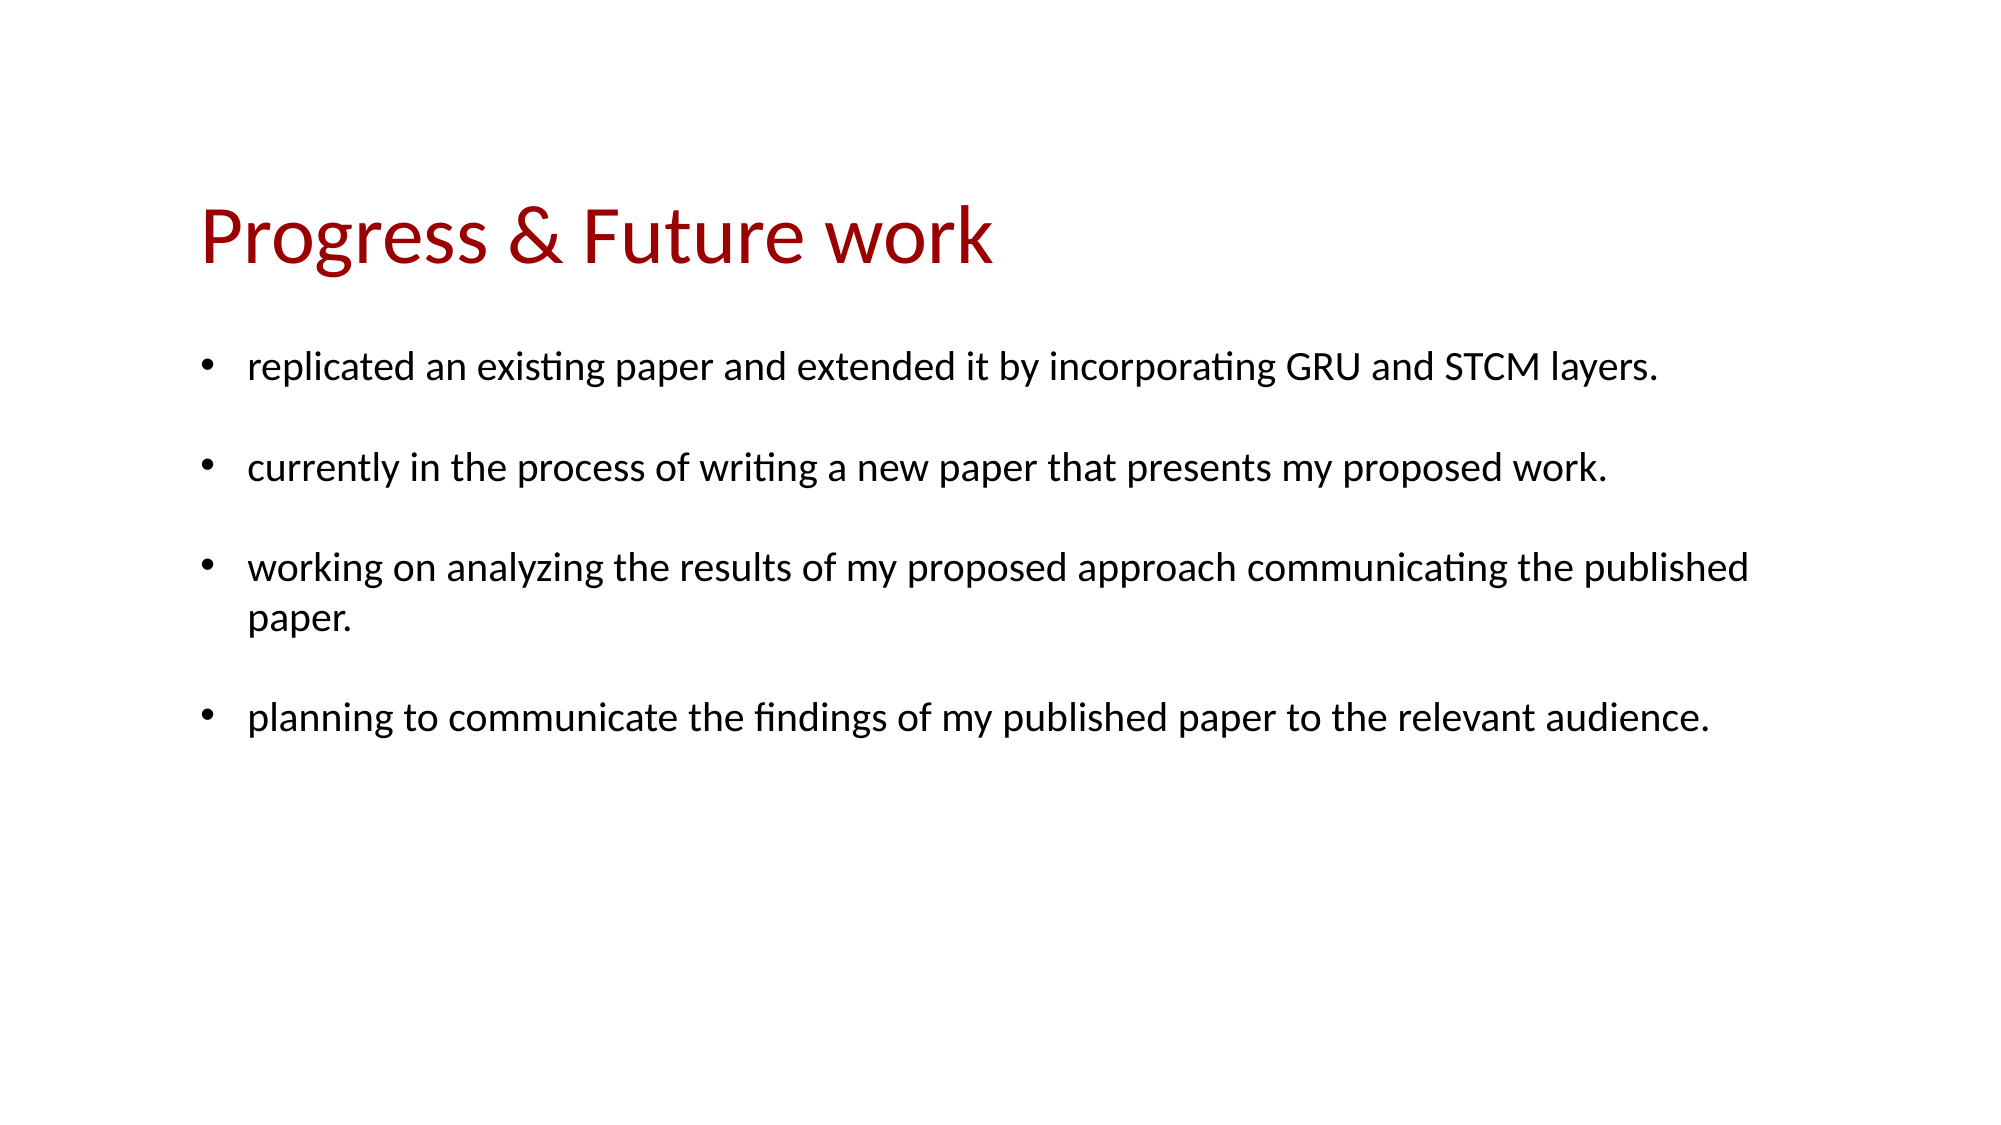

# Progress & Future work
replicated an existing paper and extended it by incorporating GRU and STCM layers.

currently in the process of writing a new paper that presents my proposed work.

working on analyzing the results of my proposed approach communicating the published paper.

planning to communicate the findings of my published paper to the relevant audience.